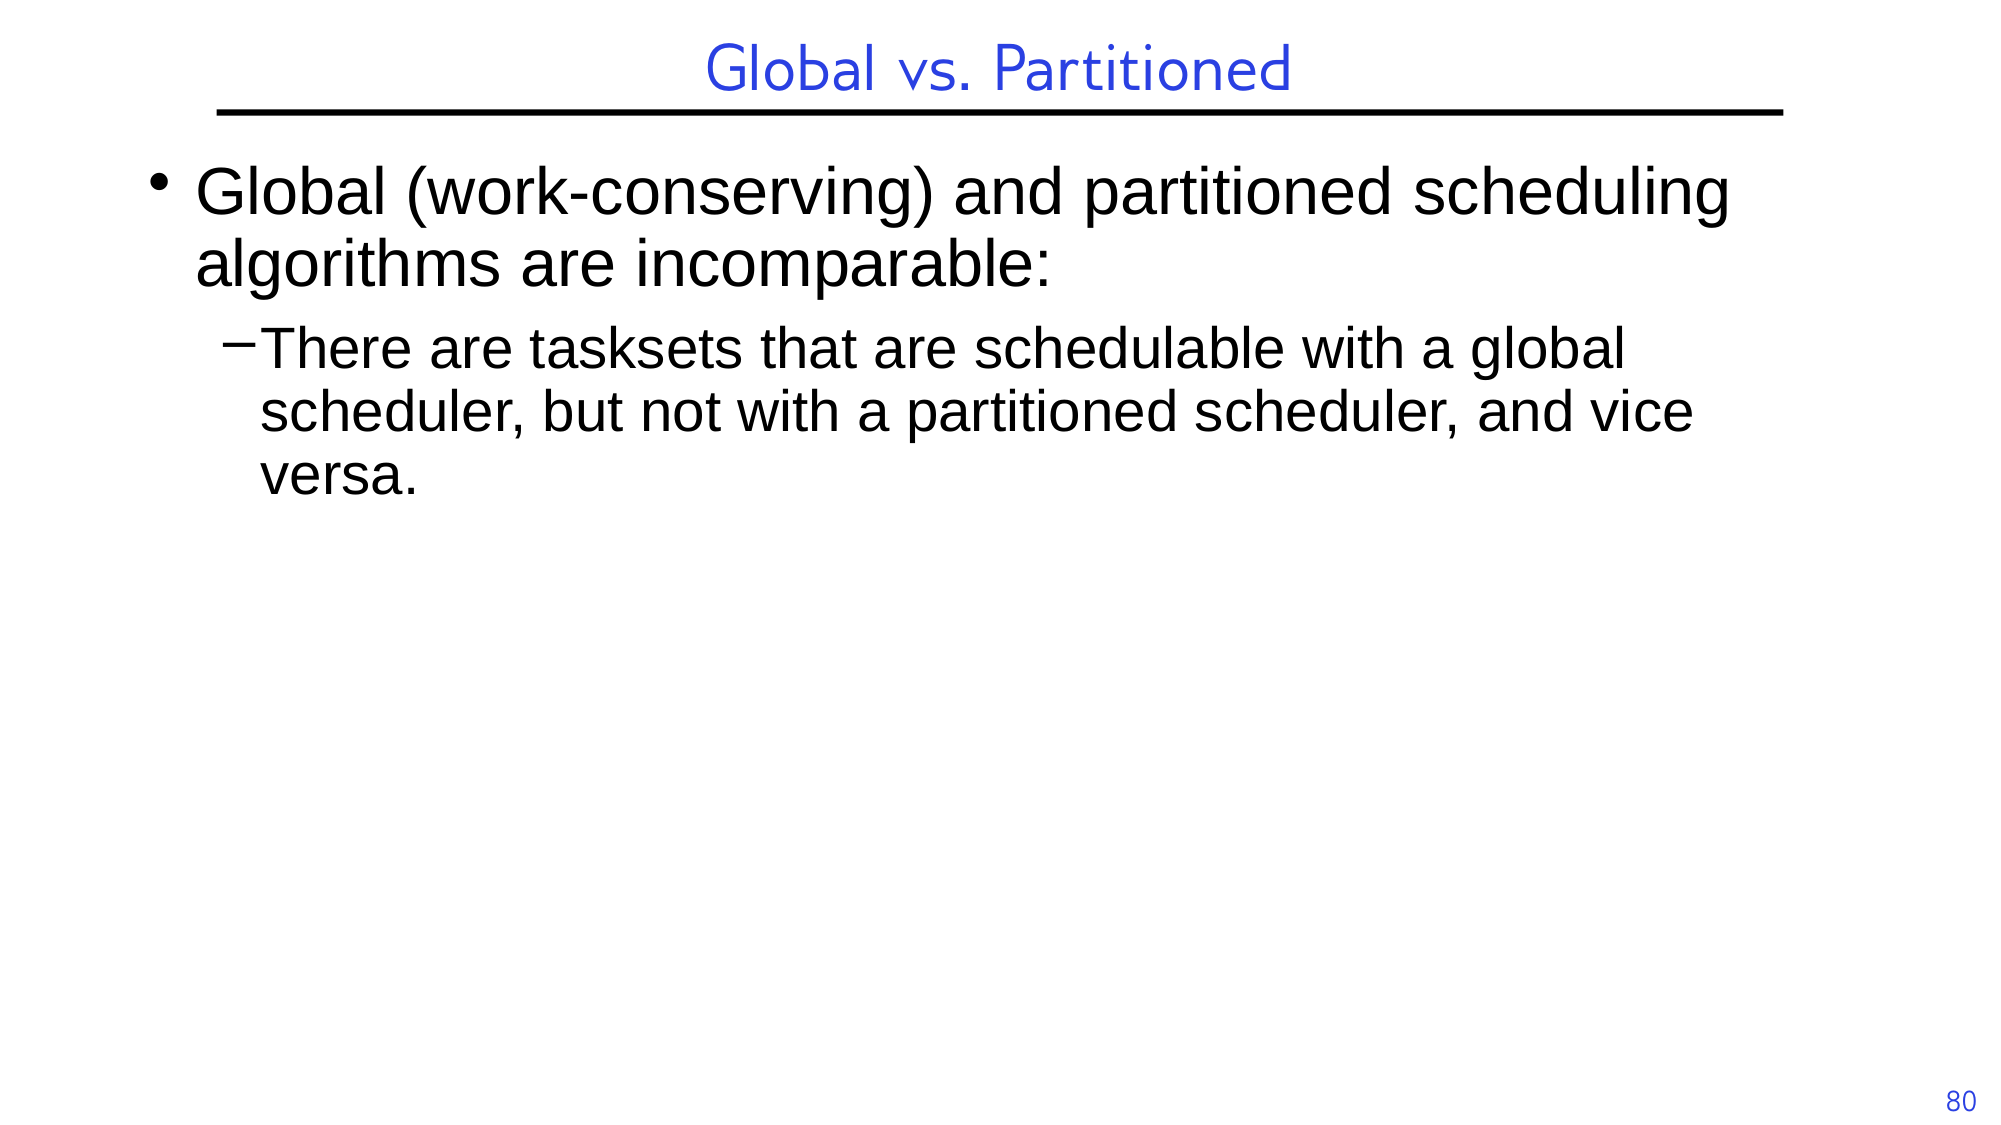

# Global vs. Partitioned
Global (work-conserving) and partitioned scheduling algorithms are incomparable:
There are tasksets that are schedulable with a global scheduler, but not with a partitioned scheduler, and vice versa.